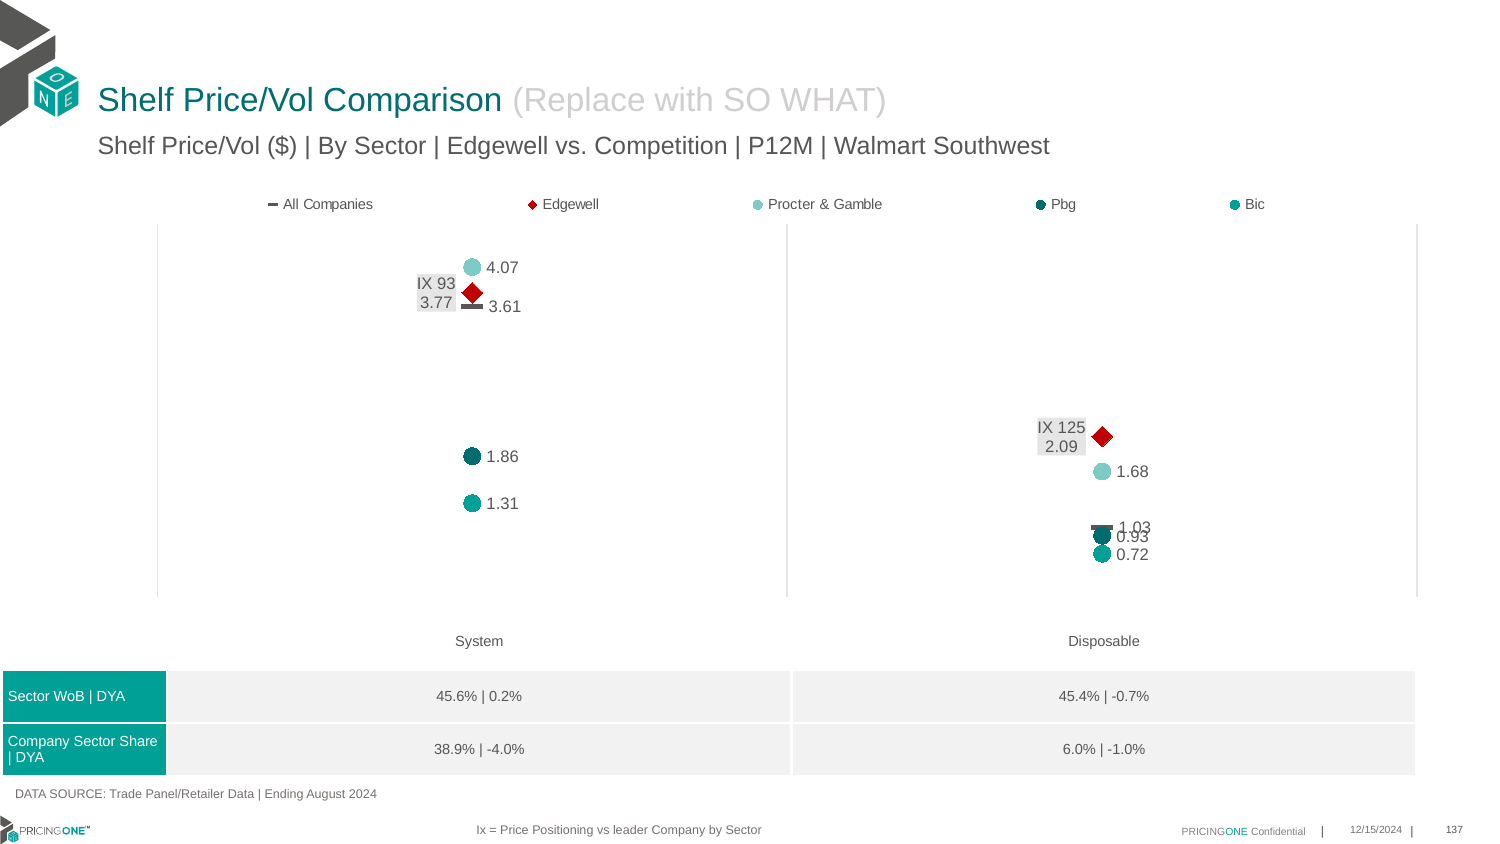

# Shelf Price/Vol Comparison (Replace with SO WHAT)
Shelf Price/Vol ($) | By Sector | Edgewell vs. Competition | P12M | Walmart Southwest

### Chart

| Category | All Companies | Edgewell | Procter & Gamble | Pbg | Bic |
|---|---|---|---|---|---|
| IX 93 | 3.61 | 3.77 | 4.07 | 1.86 | 1.31 |
| IX 125 | 1.03 | 2.09 | 1.68 | 0.93 | 0.72 |
|  | System | Disposable |
| --- | --- | --- |
| Sector WoB | DYA | 45.6% | 0.2% | 45.4% | -0.7% |
| Company Sector Share | DYA | 38.9% | -4.0% | 6.0% | -1.0% |
DATA SOURCE: Trade Panel/Retailer Data | Ending August 2024
Ix = Price Positioning vs leader Company by Sector
12/15/2024
137